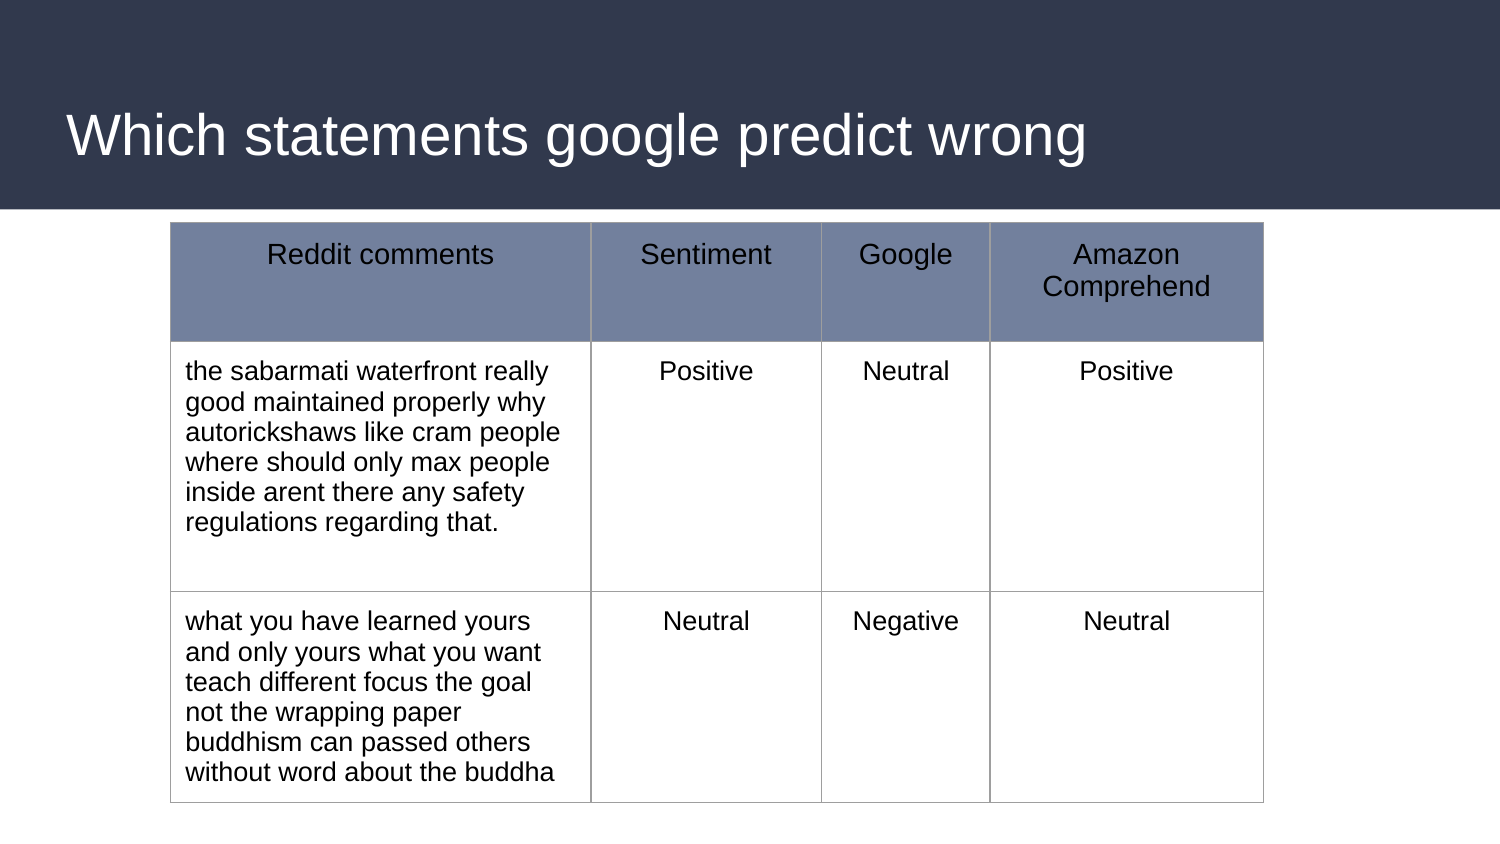

# Which statements google predict wrong
| Reddit comments | Sentiment | Google | Amazon Comprehend |
| --- | --- | --- | --- |
| the sabarmati waterfront really good maintained properly why autorickshaws like cram people where should only max people inside arent there any safety regulations regarding that. | Positive | Neutral | Positive |
| what you have learned yours and only yours what you want teach different focus the goal not the wrapping paper buddhism can passed others without word about the buddha | Neutral | Negative | Neutral |